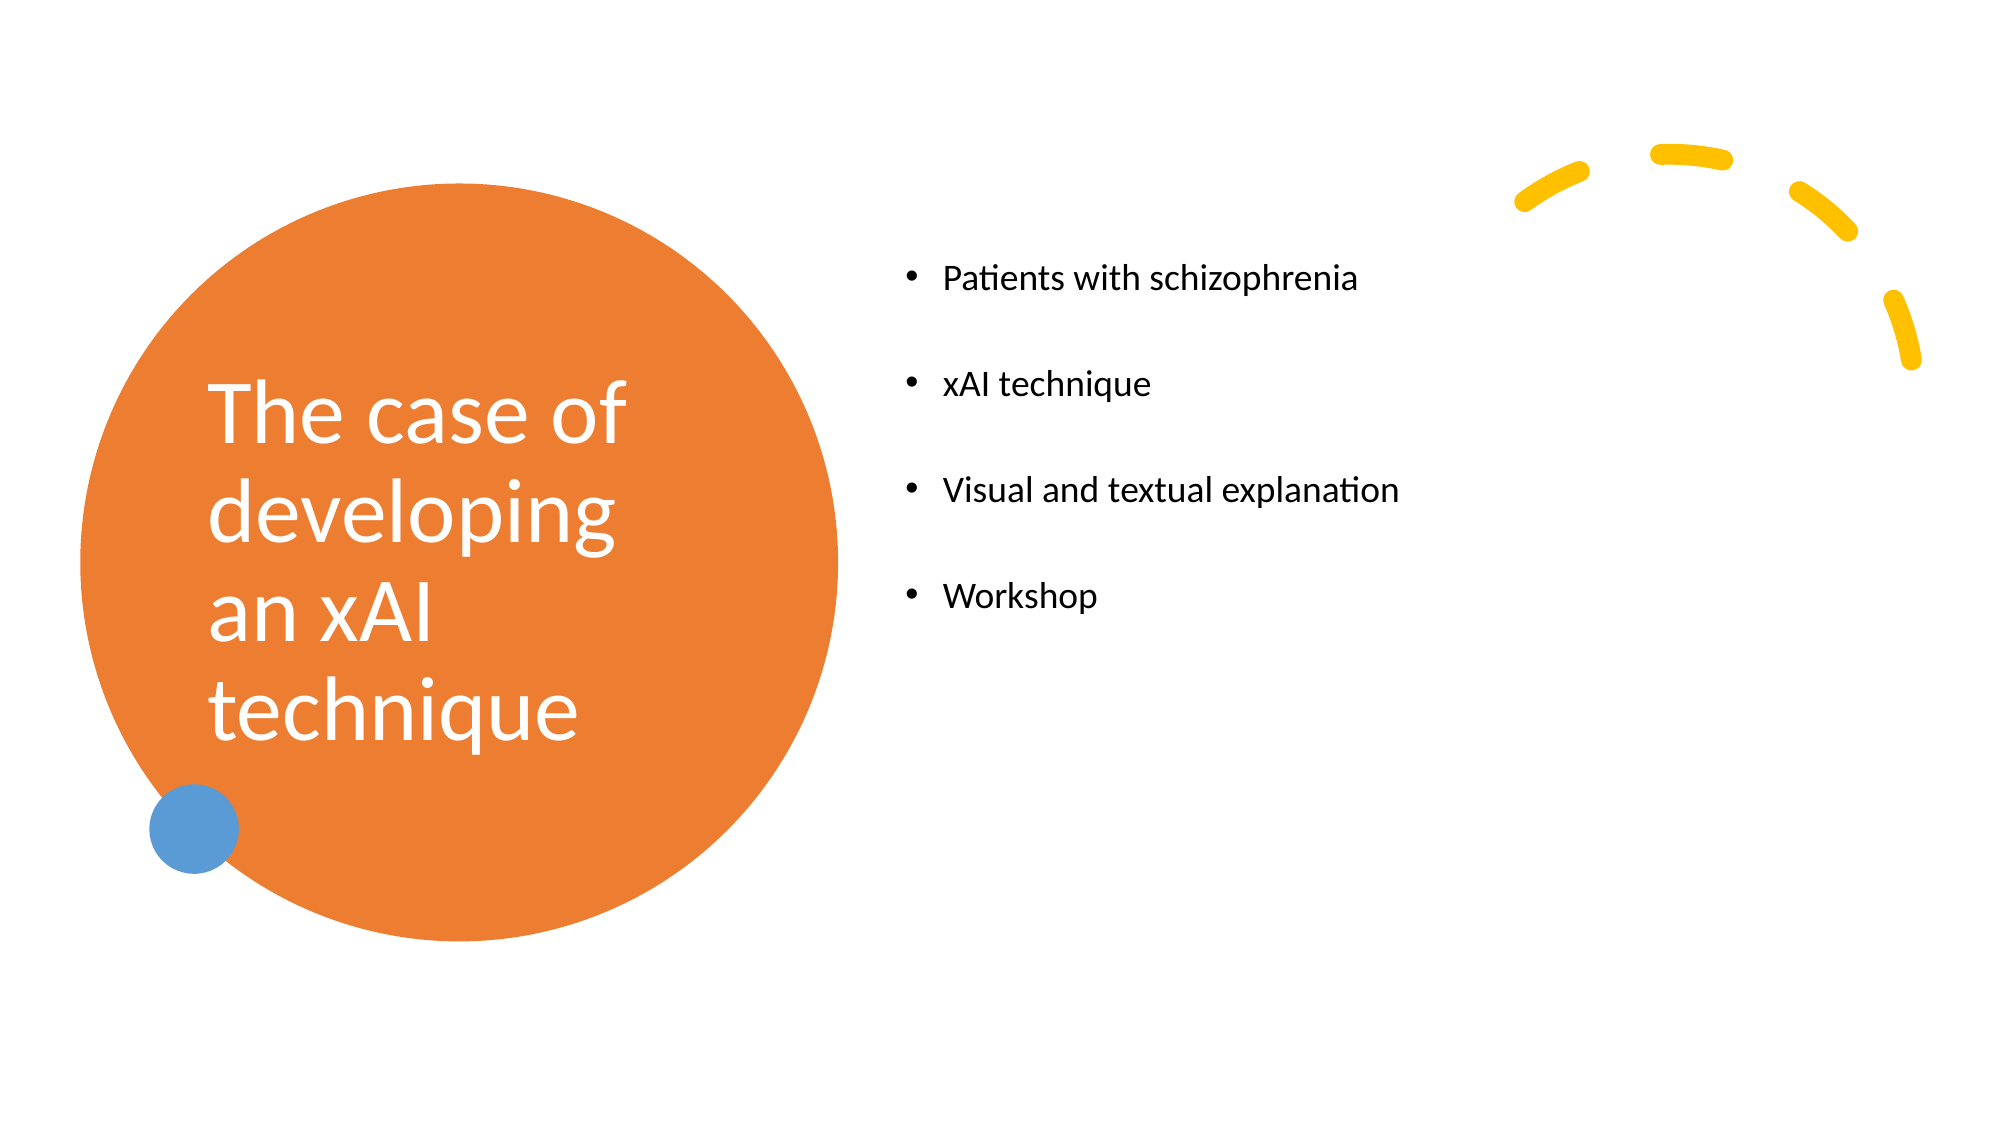

# The case of developing an xAI technique
Patients with schizophrenia

xAI technique

Visual and textual explanation

Workshop